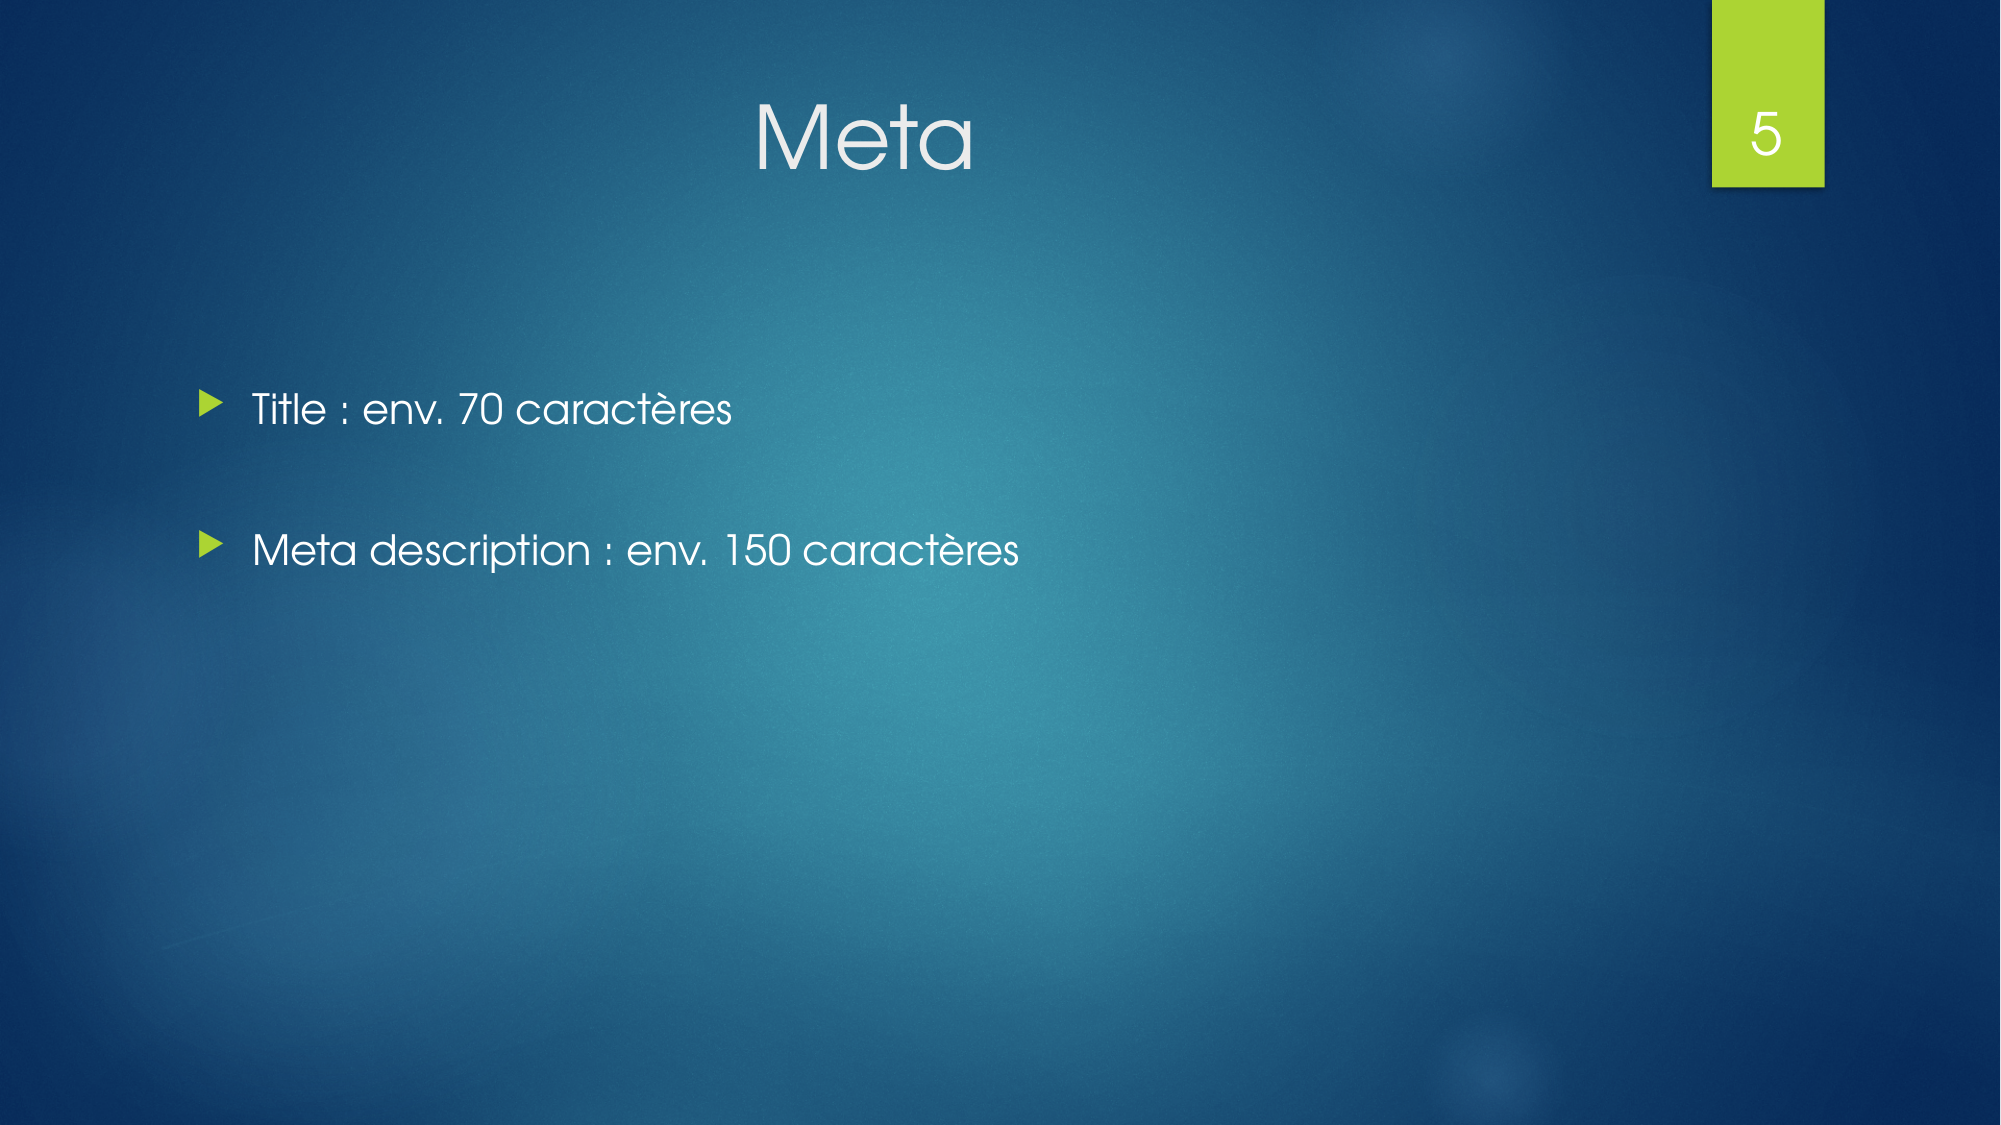

5
# Meta

Title : env. 70 caractères

Meta description : env. 150 caractères